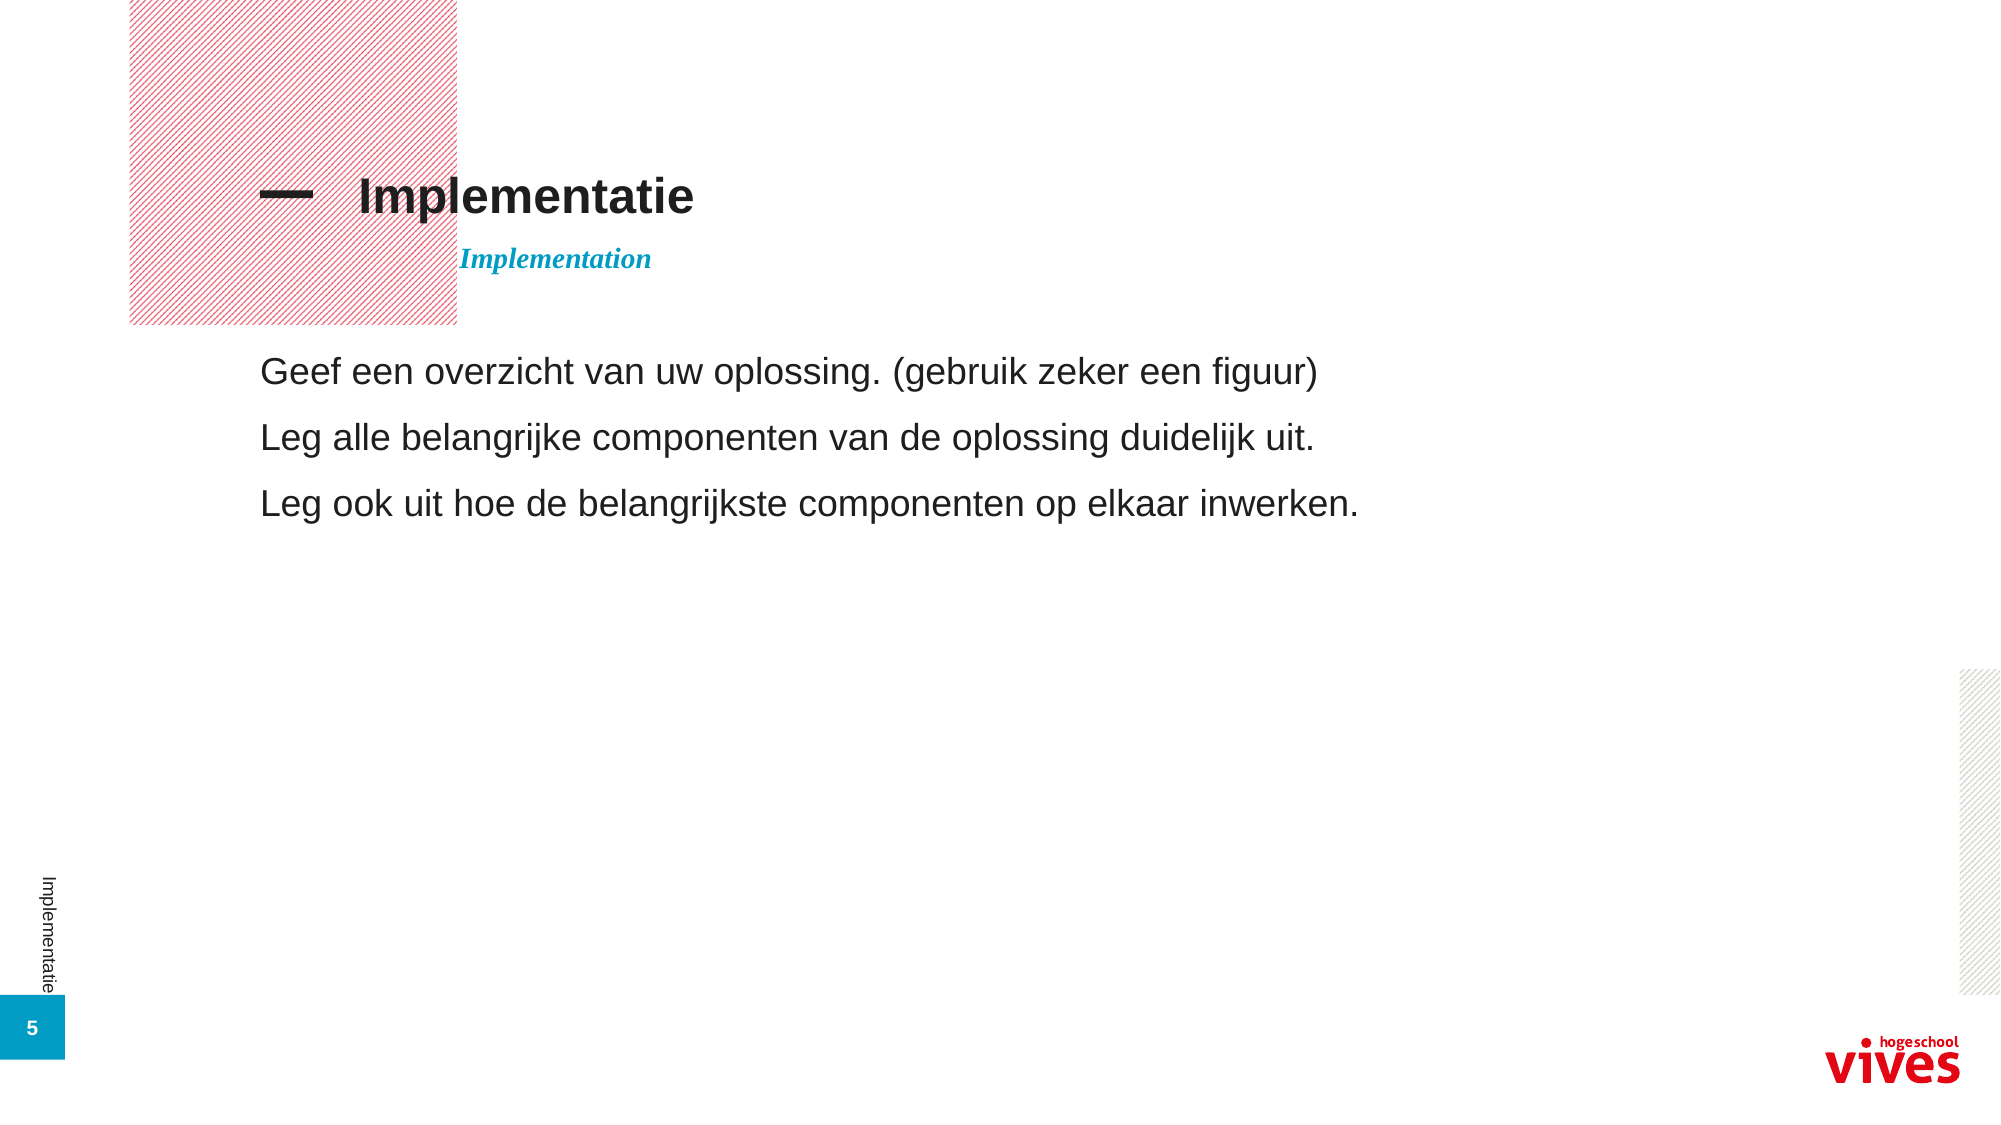

# Implementatie
Implementation
Geef een overzicht van uw oplossing. (gebruik zeker een figuur)
Leg alle belangrijke componenten van de oplossing duidelijk uit.
Leg ook uit hoe de belangrijkste componenten op elkaar inwerken.
Implementatie